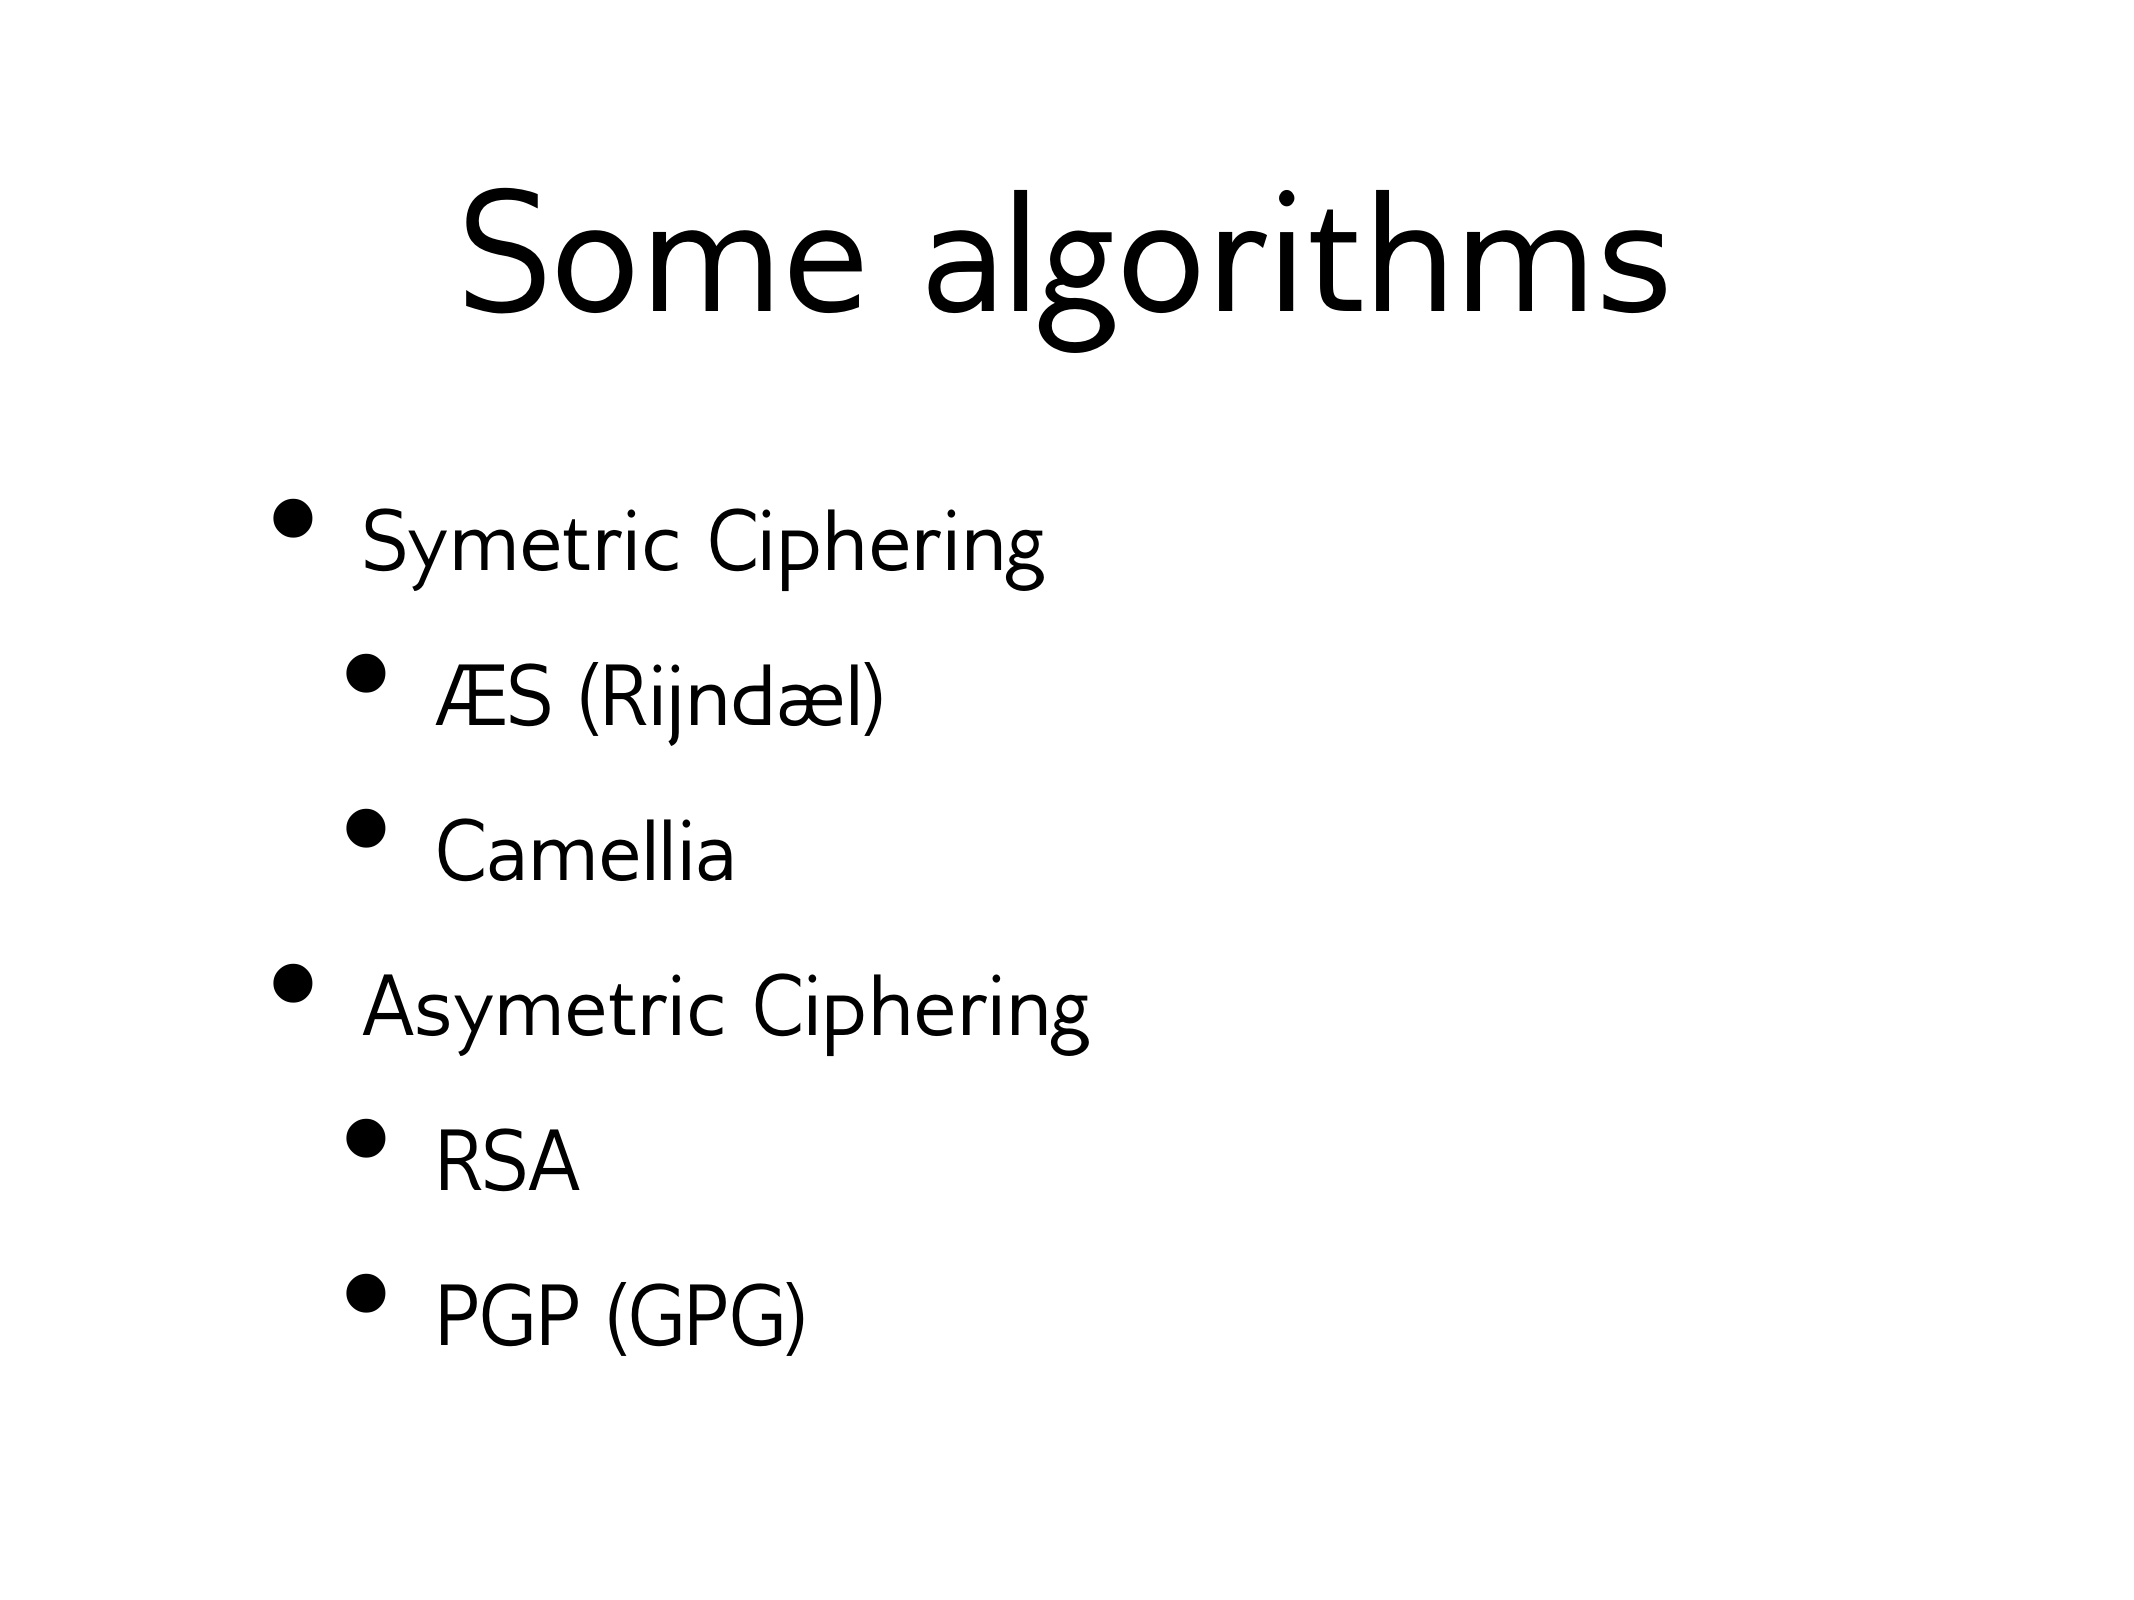

# Some algorithms
Symetric Ciphering
AES (Rijndael)
Camellia
Asymetric Ciphering
RSA
PGP (GPG)